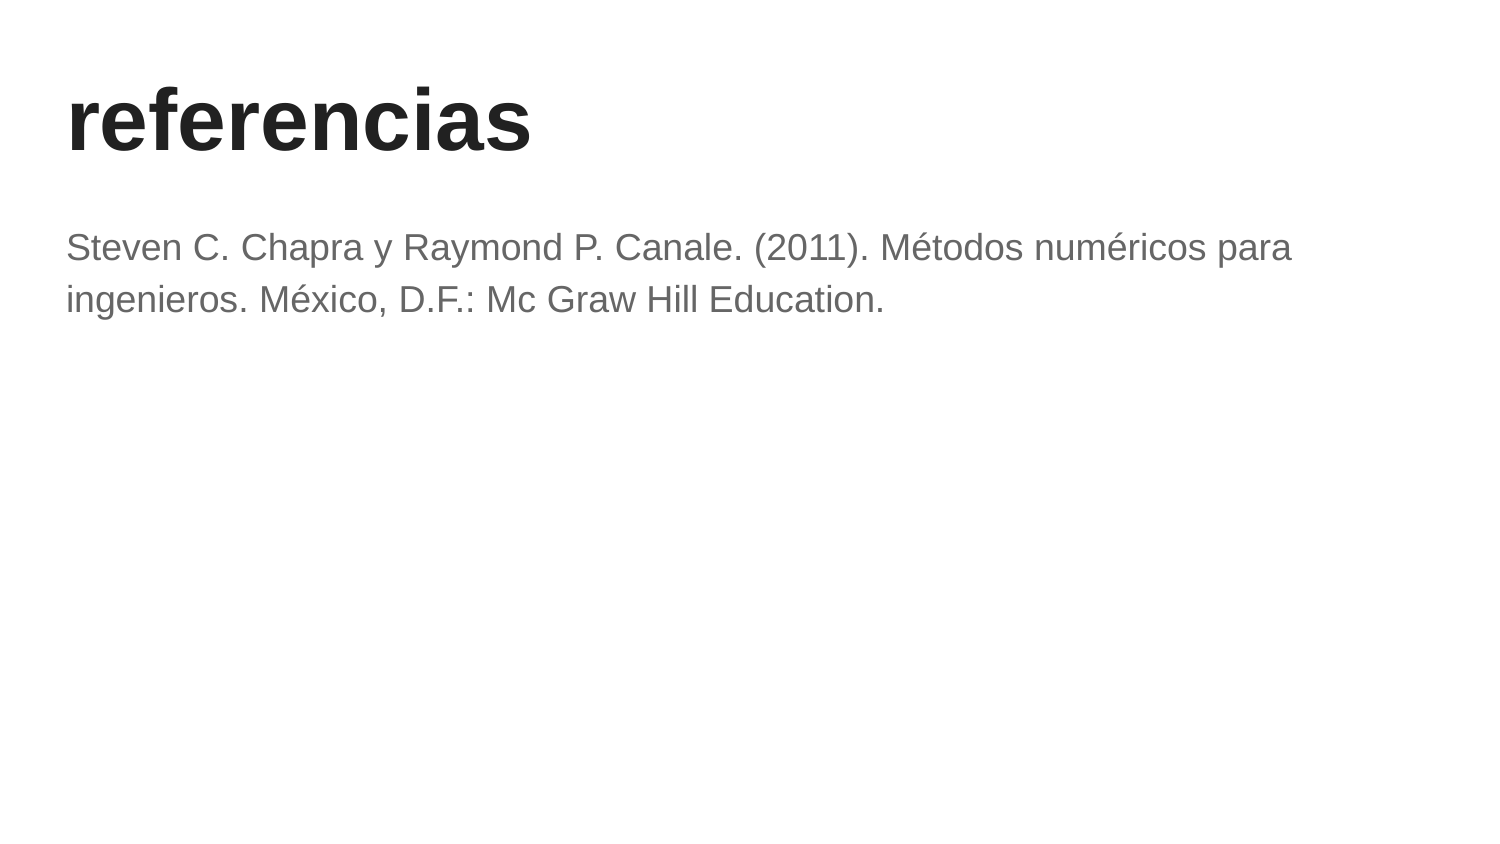

# referencias
Steven C. Chapra y Raymond P. Canale. (2011). Métodos numéricos para ingenieros. México, D.F.: Mc Graw Hill Education.